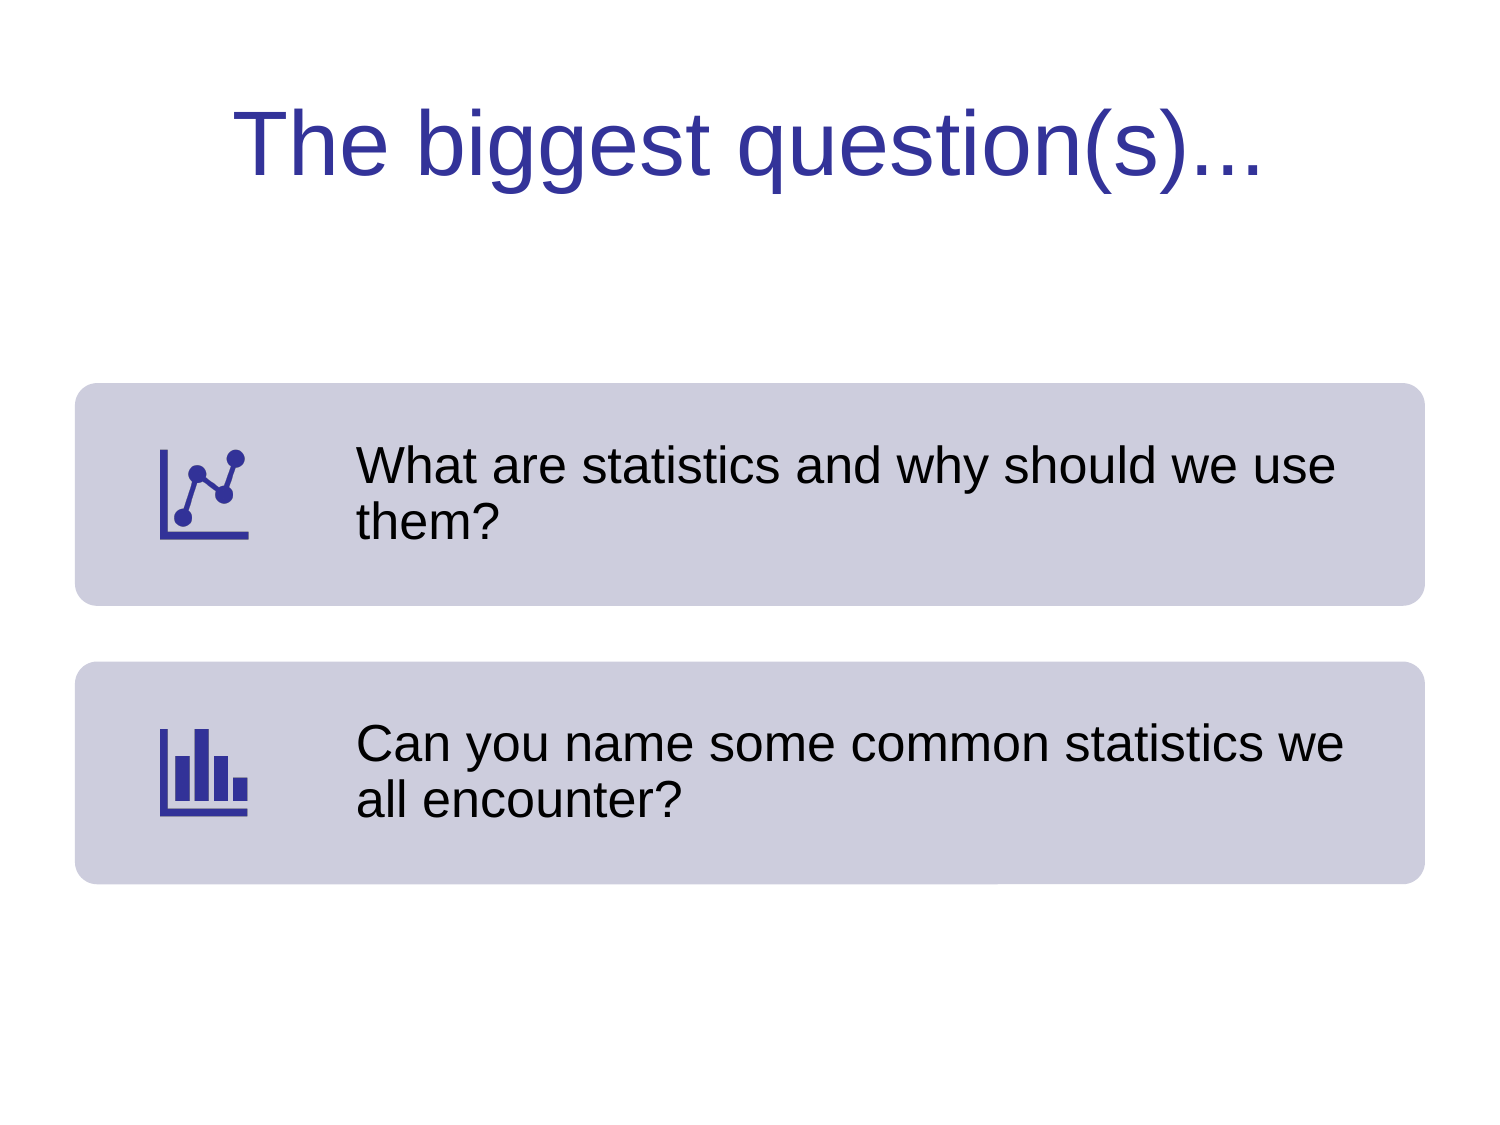

# The biggest question(s)...
What are statistics and why should we use them?
Can you name some common statistics we all encounter?